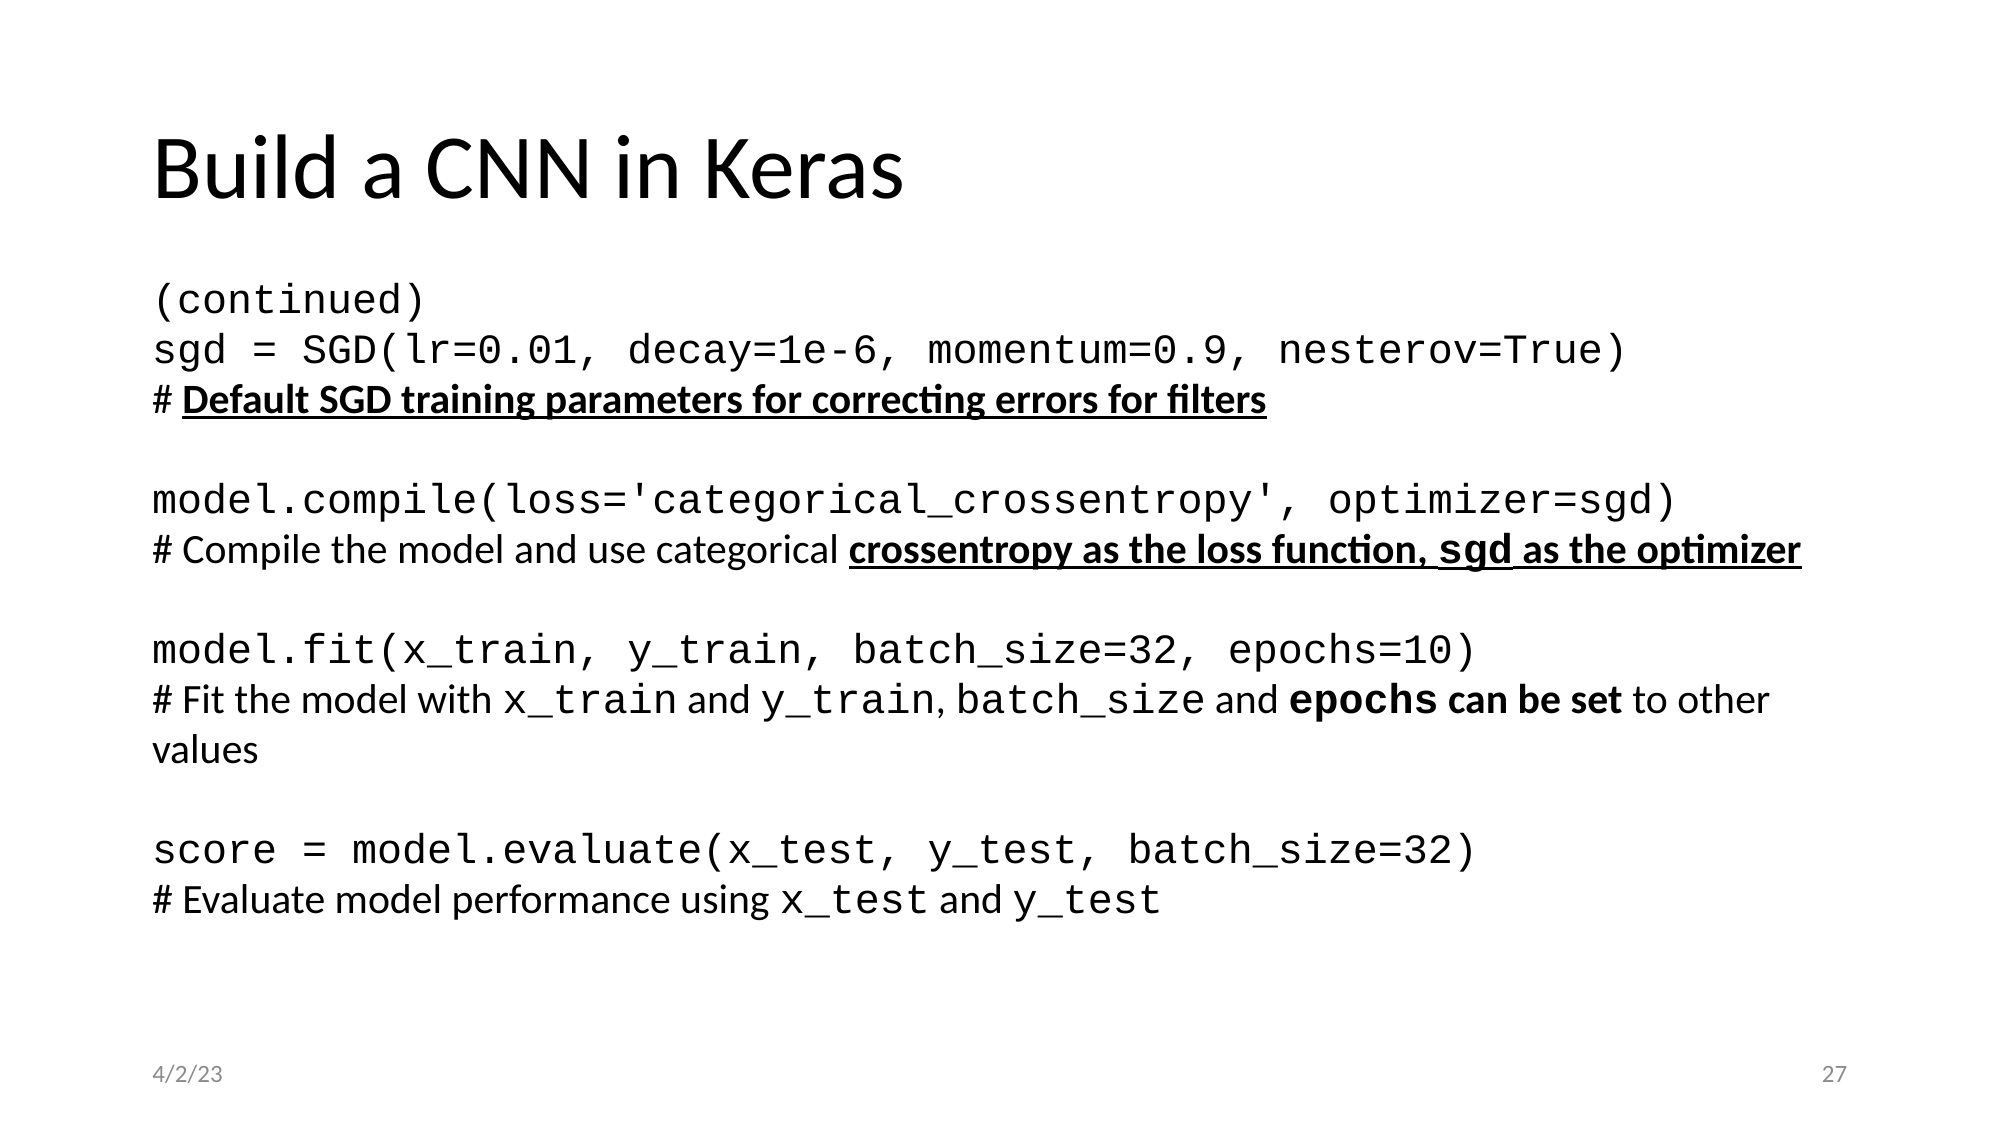

# Build a CNN in Keras
(continued)
sgd = SGD(lr=0.01, decay=1e-6, momentum=0.9, nesterov=True)
# Default SGD training parameters for correcting errors for filters

model.compile(loss='categorical_crossentropy', optimizer=sgd)
# Compile the model and use categorical crossentropy as the loss function, sgd as the optimizer

model.fit(x_train, y_train, batch_size=32, epochs=10)
# Fit the model with x_train and y_train, batch_size and epochs can be set to other values

score = model.evaluate(x_test, y_test, batch_size=32)
# Evaluate model performance using x_test and y_test
4/2/23
27